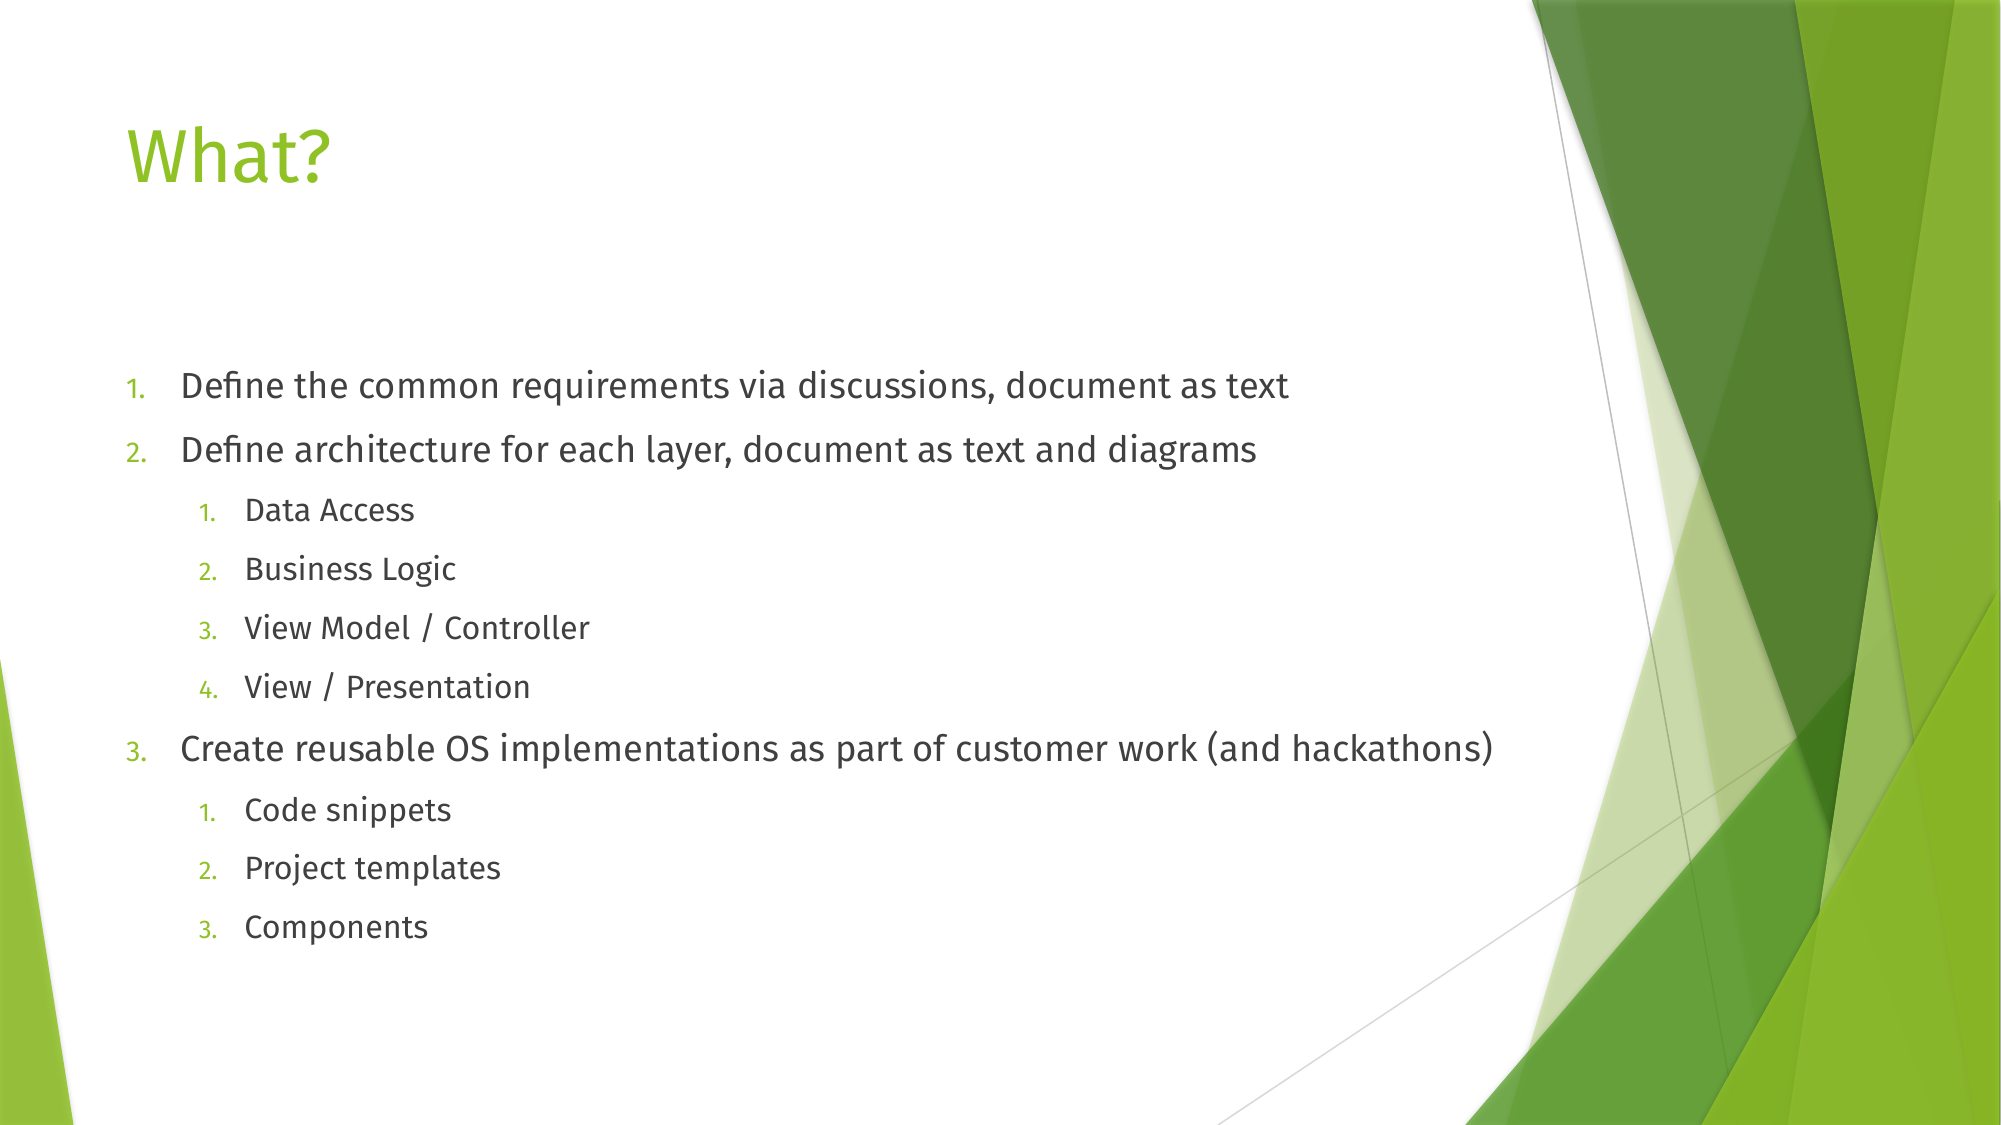

# What?
Define the common requirements via discussions, document as text
Define architecture for each layer, document as text and diagrams
Data Access
Business Logic
View Model / Controller
View / Presentation
Create reusable OS implementations as part of customer work (and hackathons)
Code snippets
Project templates
Components